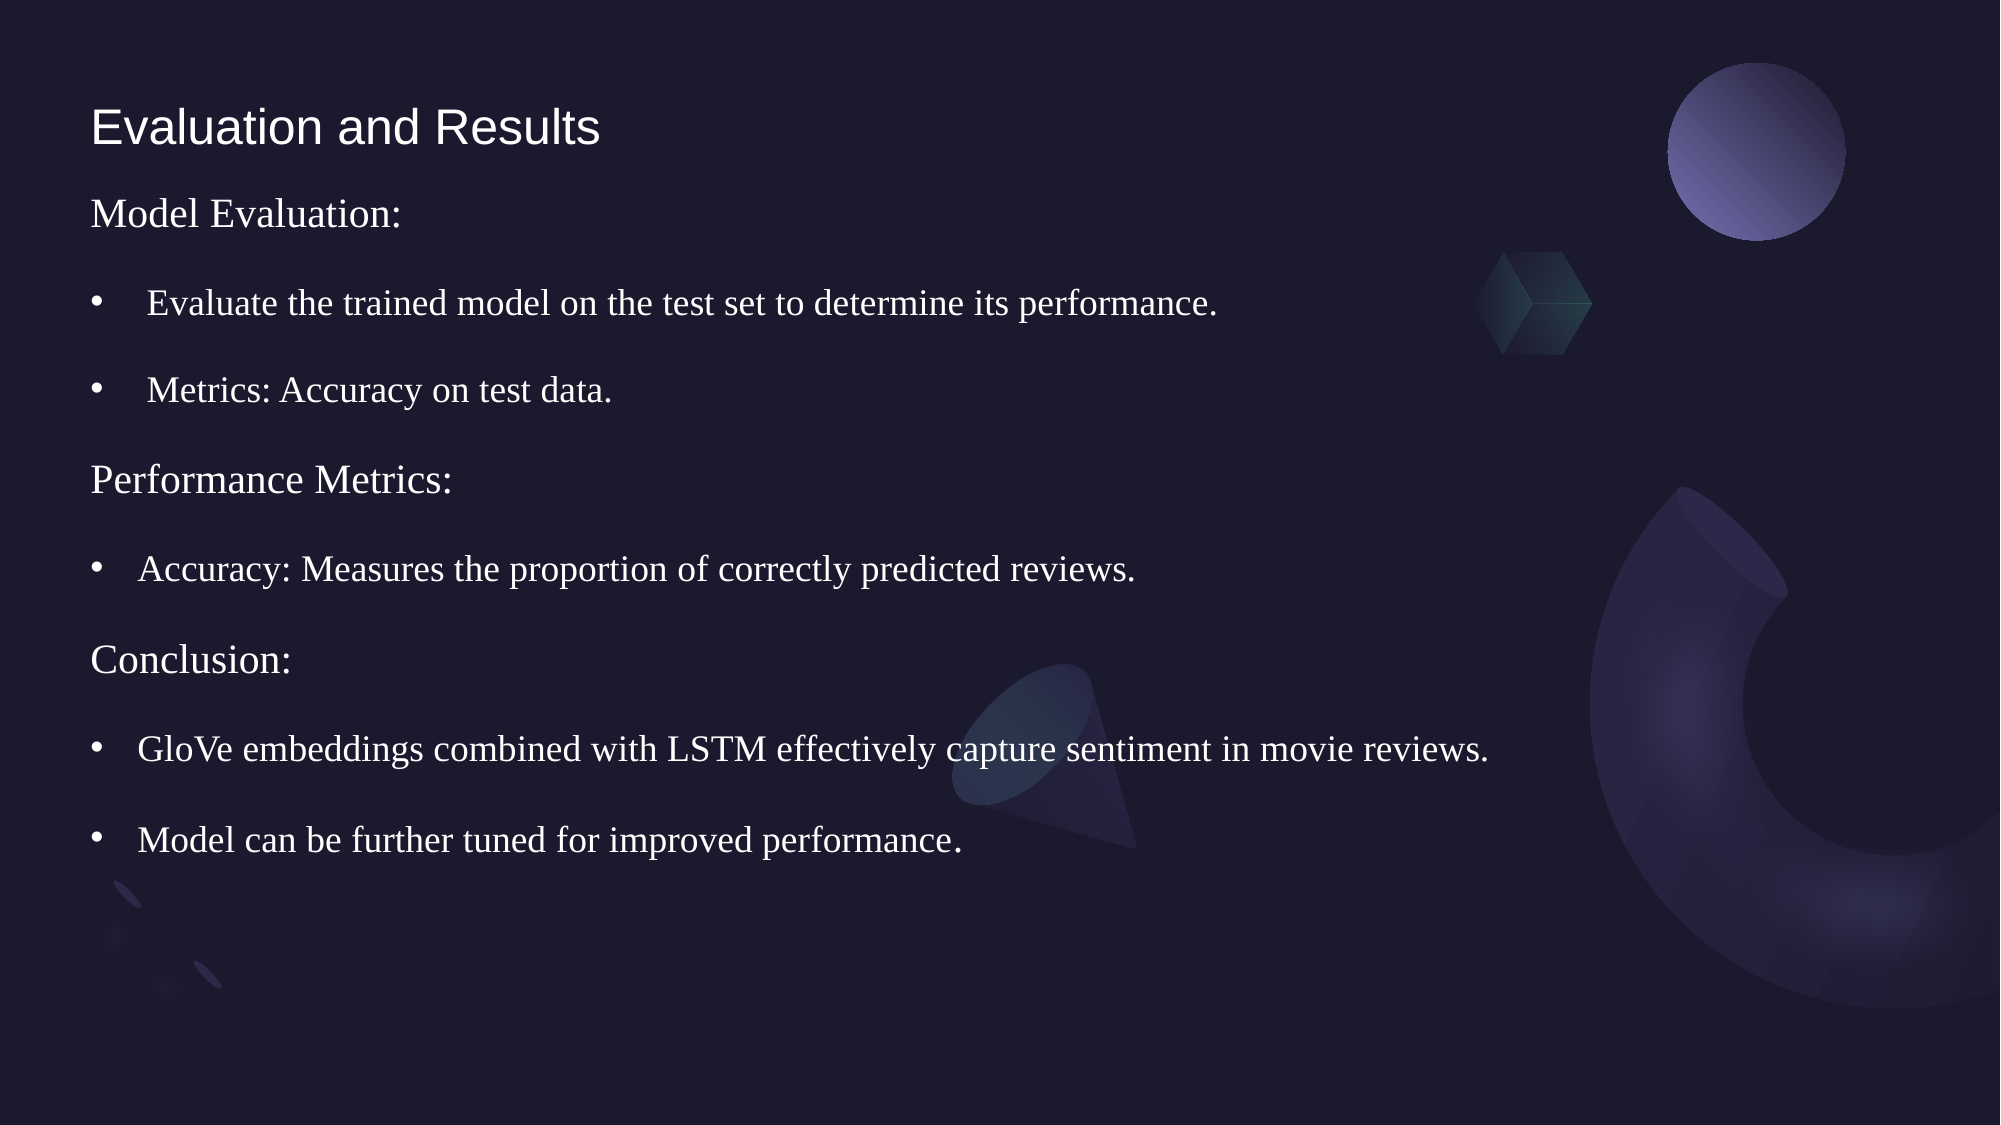

# Evaluation and Results
Model Evaluation:
Evaluate the trained model on the test set to determine its performance.
Metrics: Accuracy on test data.
Performance Metrics:
Accuracy: Measures the proportion of correctly predicted reviews.
Conclusion:
GloVe embeddings combined with LSTM effectively capture sentiment in movie reviews.
Model can be further tuned for improved performance.